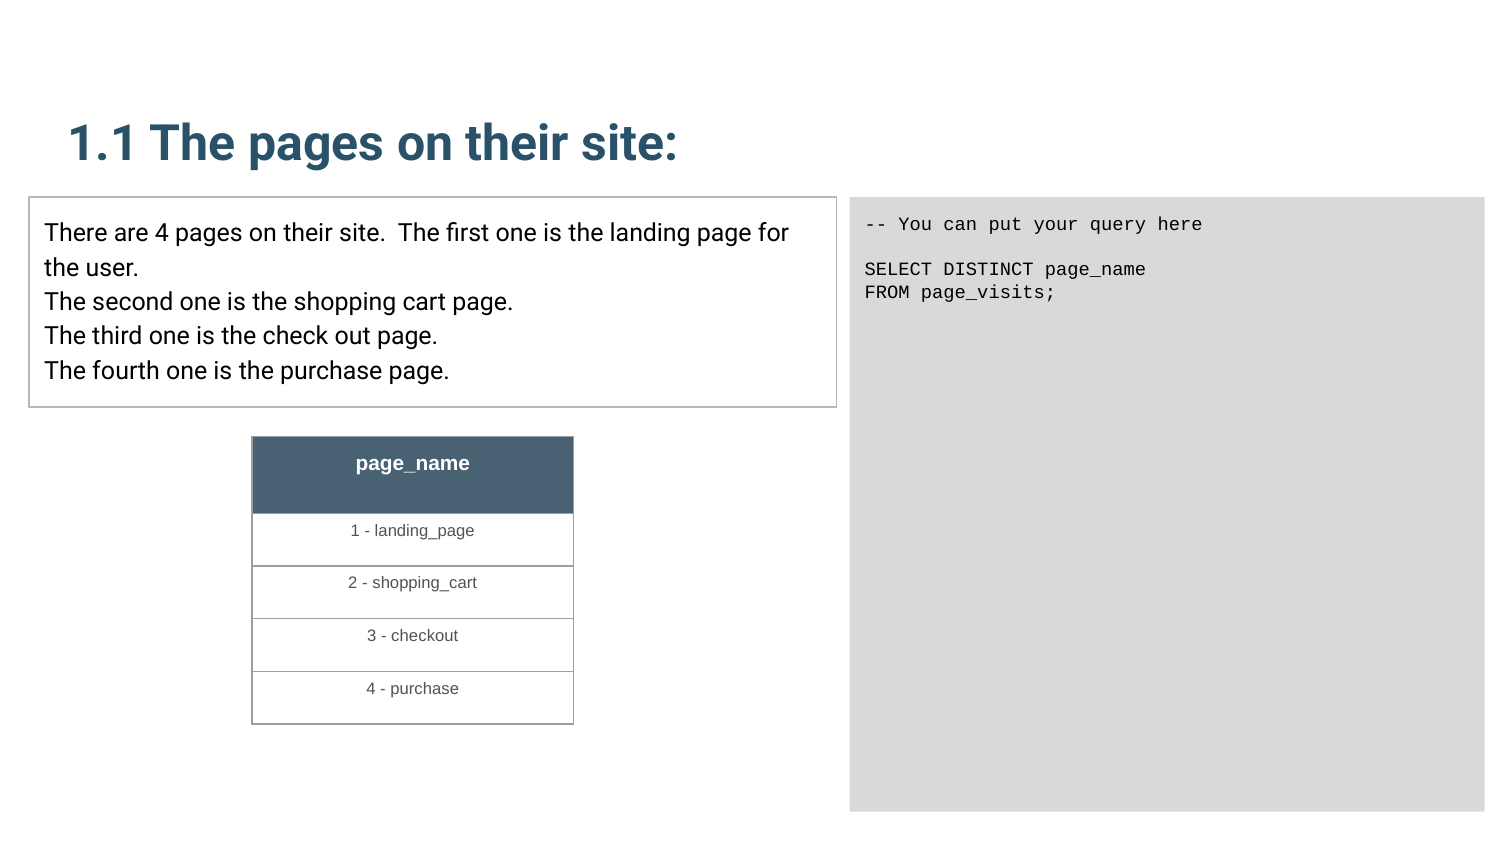

1.1 The pages on their site:
There are 4 pages on their site.  The first one is the landing page for the user.
The second one is the shopping cart page.
The third one is the check out page.
The fourth one is the purchase page.
-- You can put your query here

SELECT DISTINCT page_name
FROM page_visits;
| page\_name |
| --- |
| 1 - landing\_page |
| 2 - shopping\_cart |
| 3 - checkout |
| 4 - purchase |